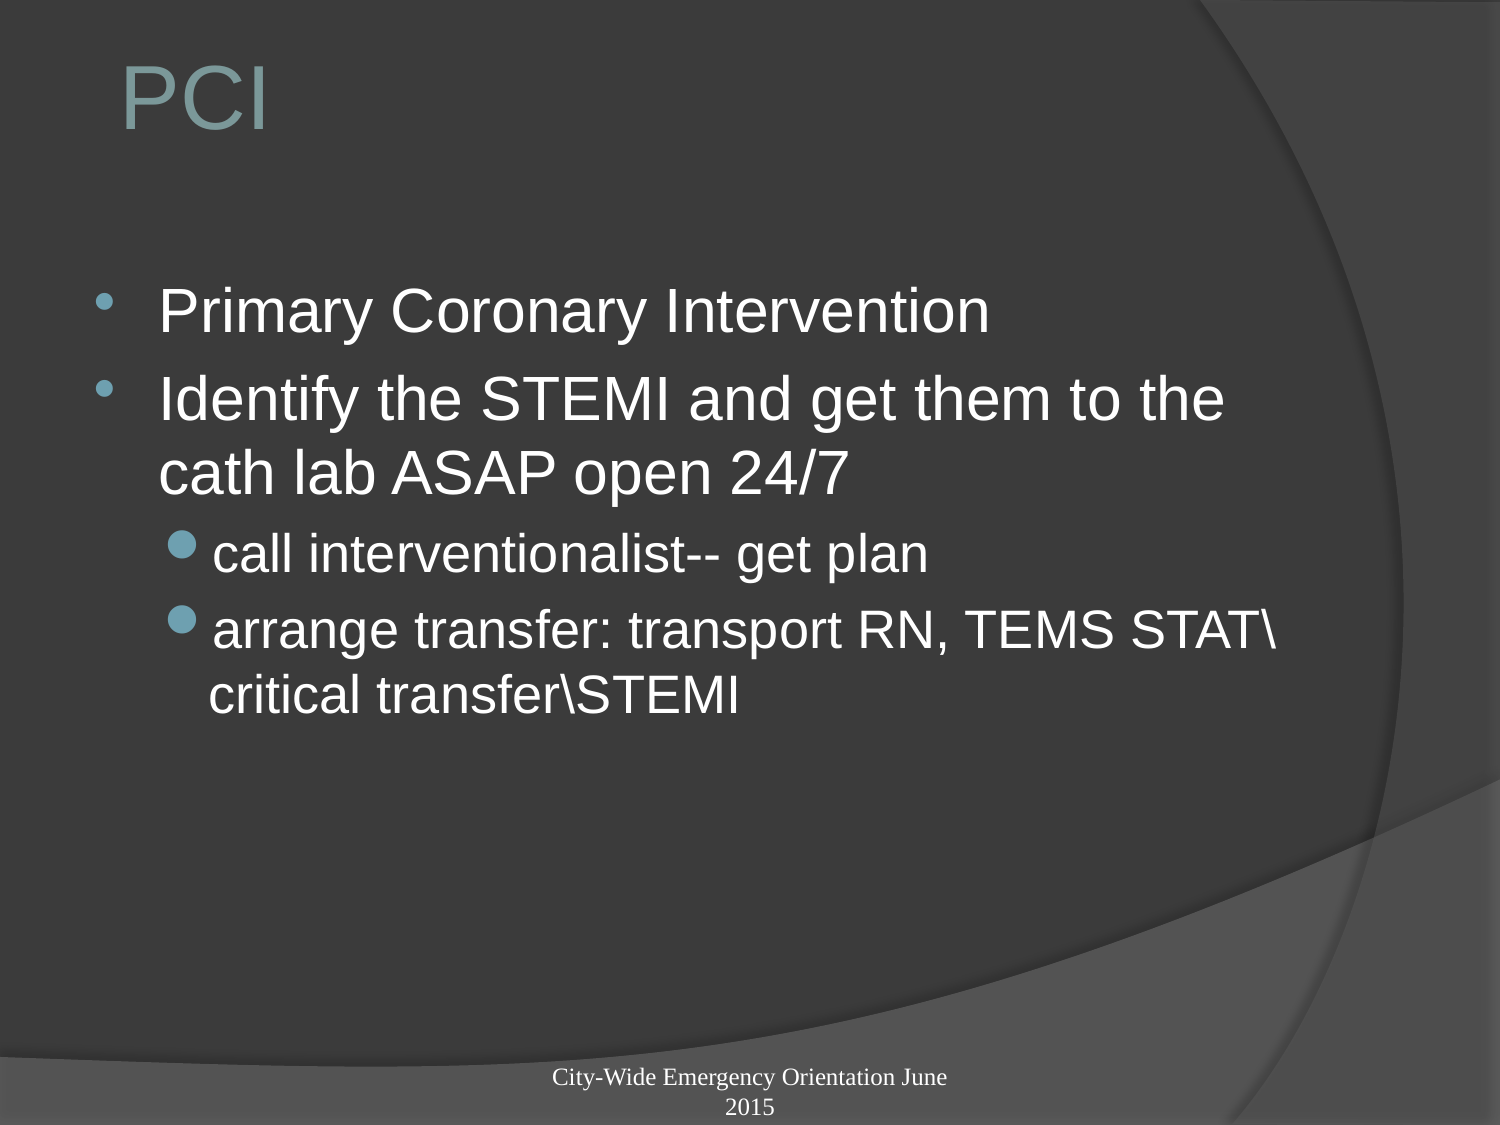

# PCI
Primary Coronary Intervention
Identify the STEMI and get them to the cath lab ASAP open 24/7
call interventionalist-- get plan
arrange transfer: transport RN, TEMS STAT\critical transfer\STEMI
City-Wide Emergency Orientation June 2015